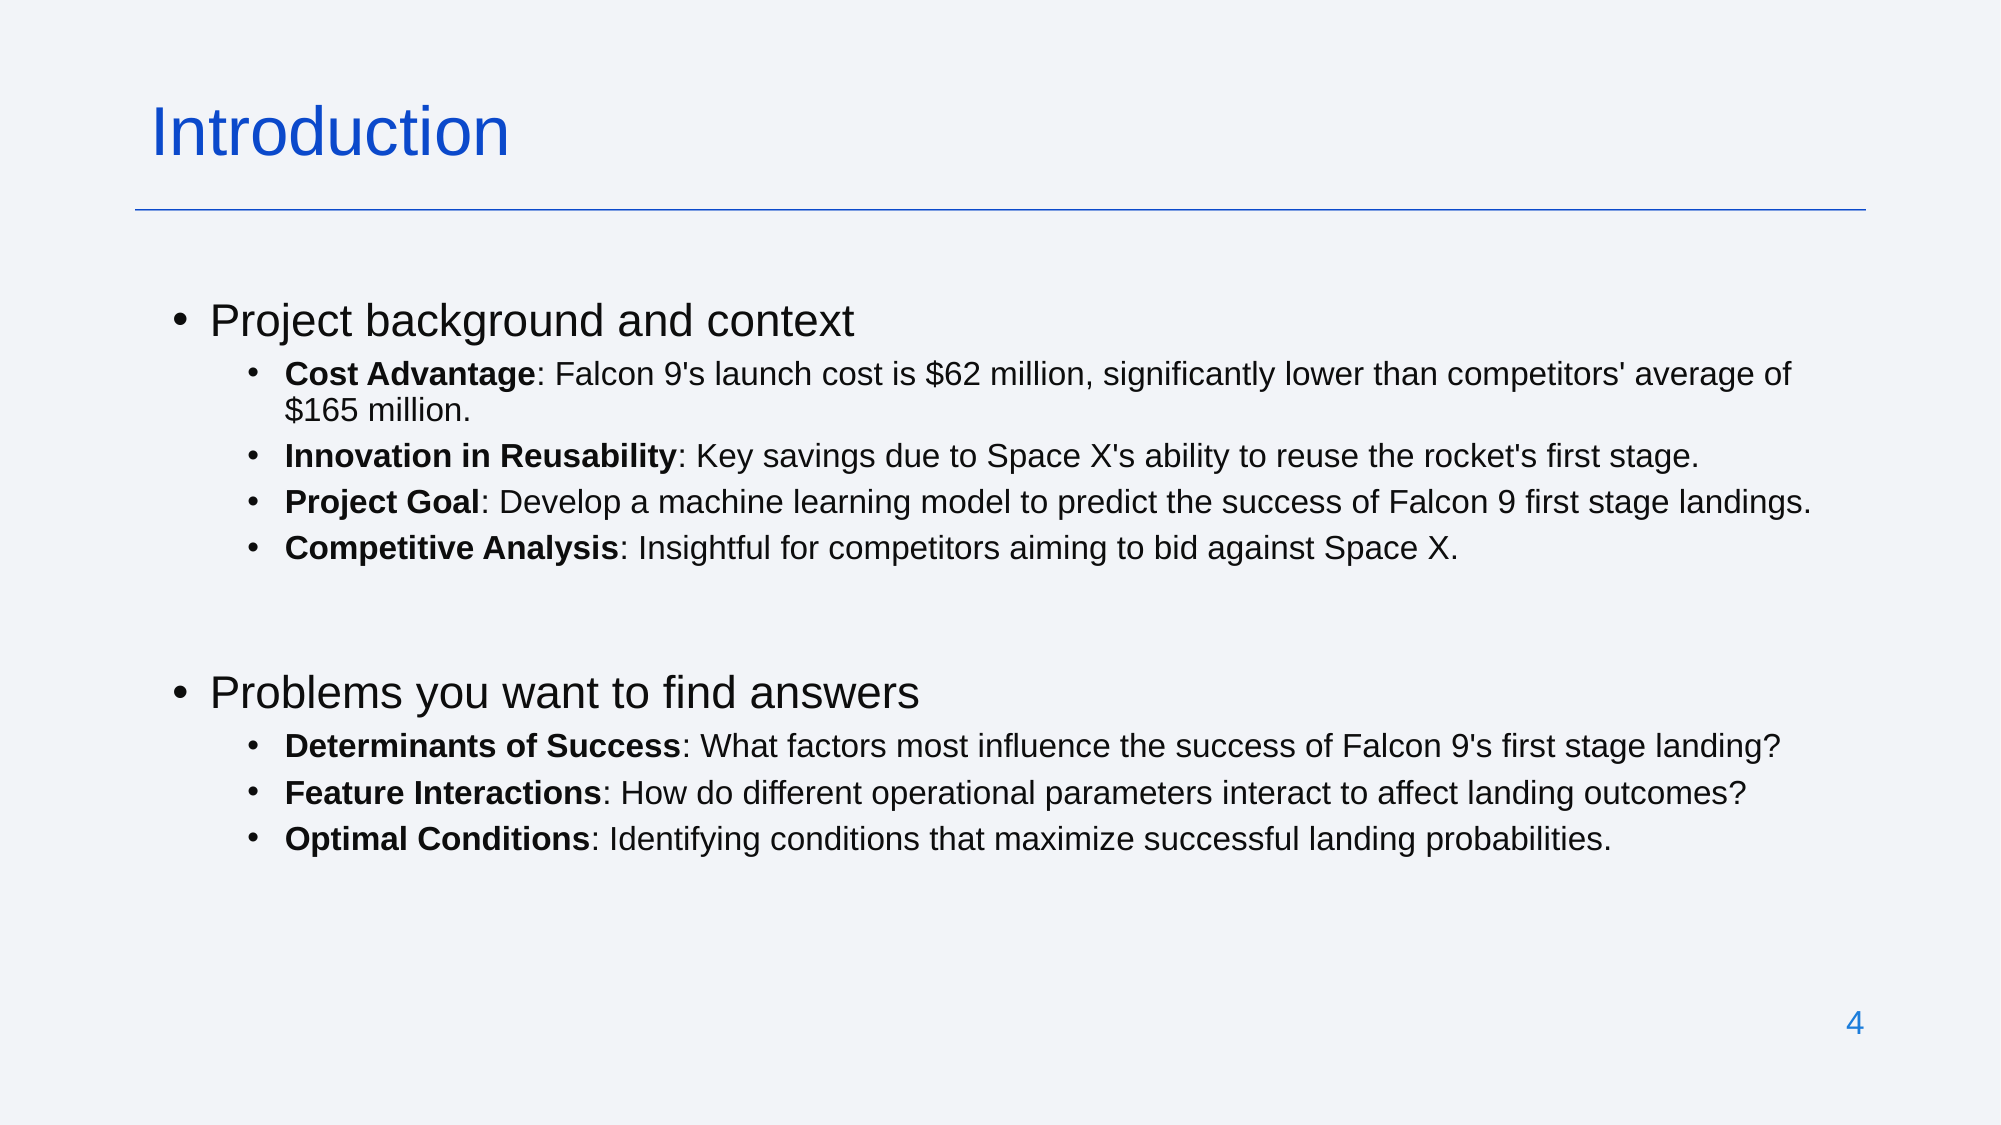

Introduction
Project background and context
Cost Advantage: Falcon 9's launch cost is $62 million, significantly lower than competitors' average of $165 million.
Innovation in Reusability: Key savings due to Space X's ability to reuse the rocket's first stage.
Project Goal: Develop a machine learning model to predict the success of Falcon 9 first stage landings.
Competitive Analysis: Insightful for competitors aiming to bid against Space X.

Problems you want to find answers
Determinants of Success: What factors most influence the success of Falcon 9's first stage landing?
Feature Interactions: How do different operational parameters interact to affect landing outcomes?
Optimal Conditions: Identifying conditions that maximize successful landing probabilities.

4